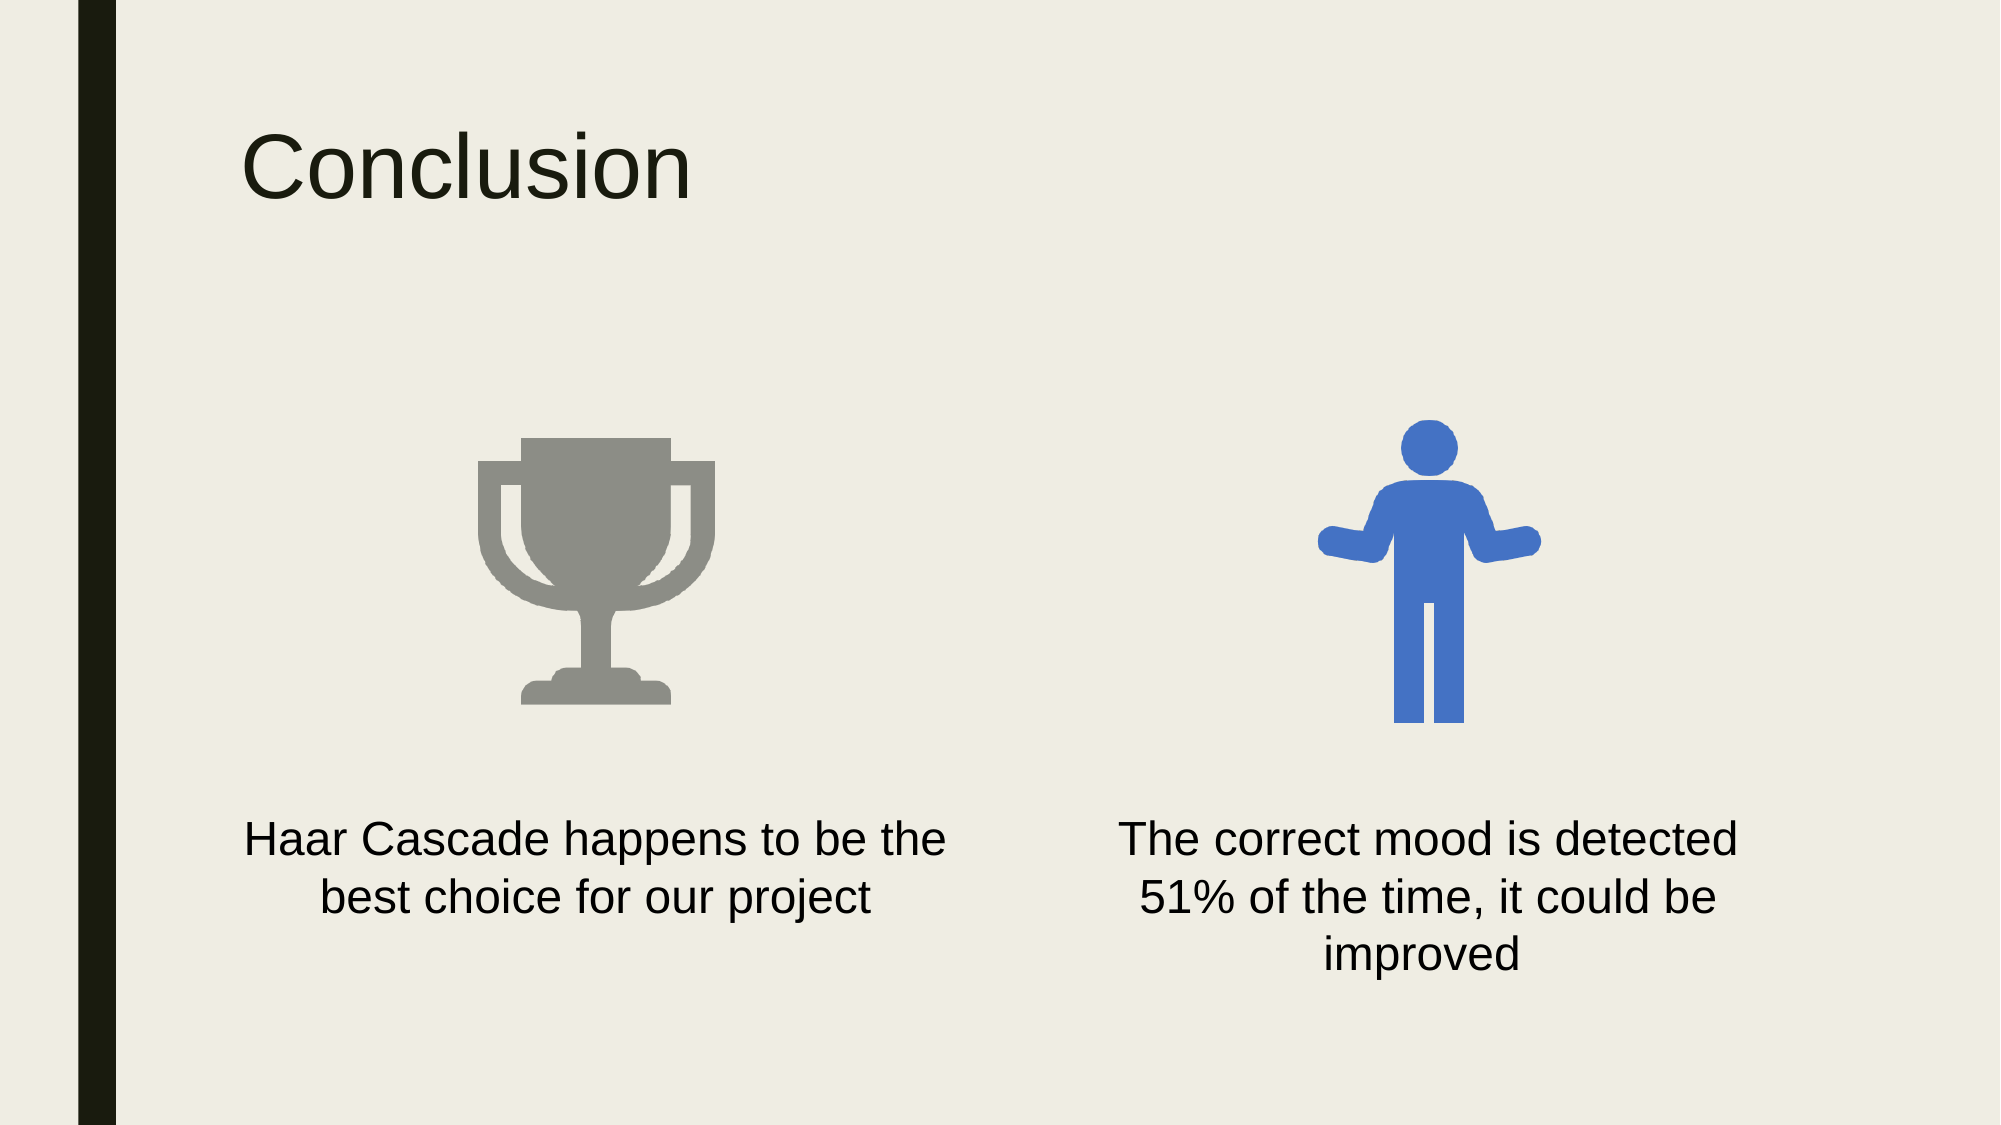

# Conclusion
Haar Cascade happens to be the best choice for our project
The correct mood is detected 51% of the time, it could be improved